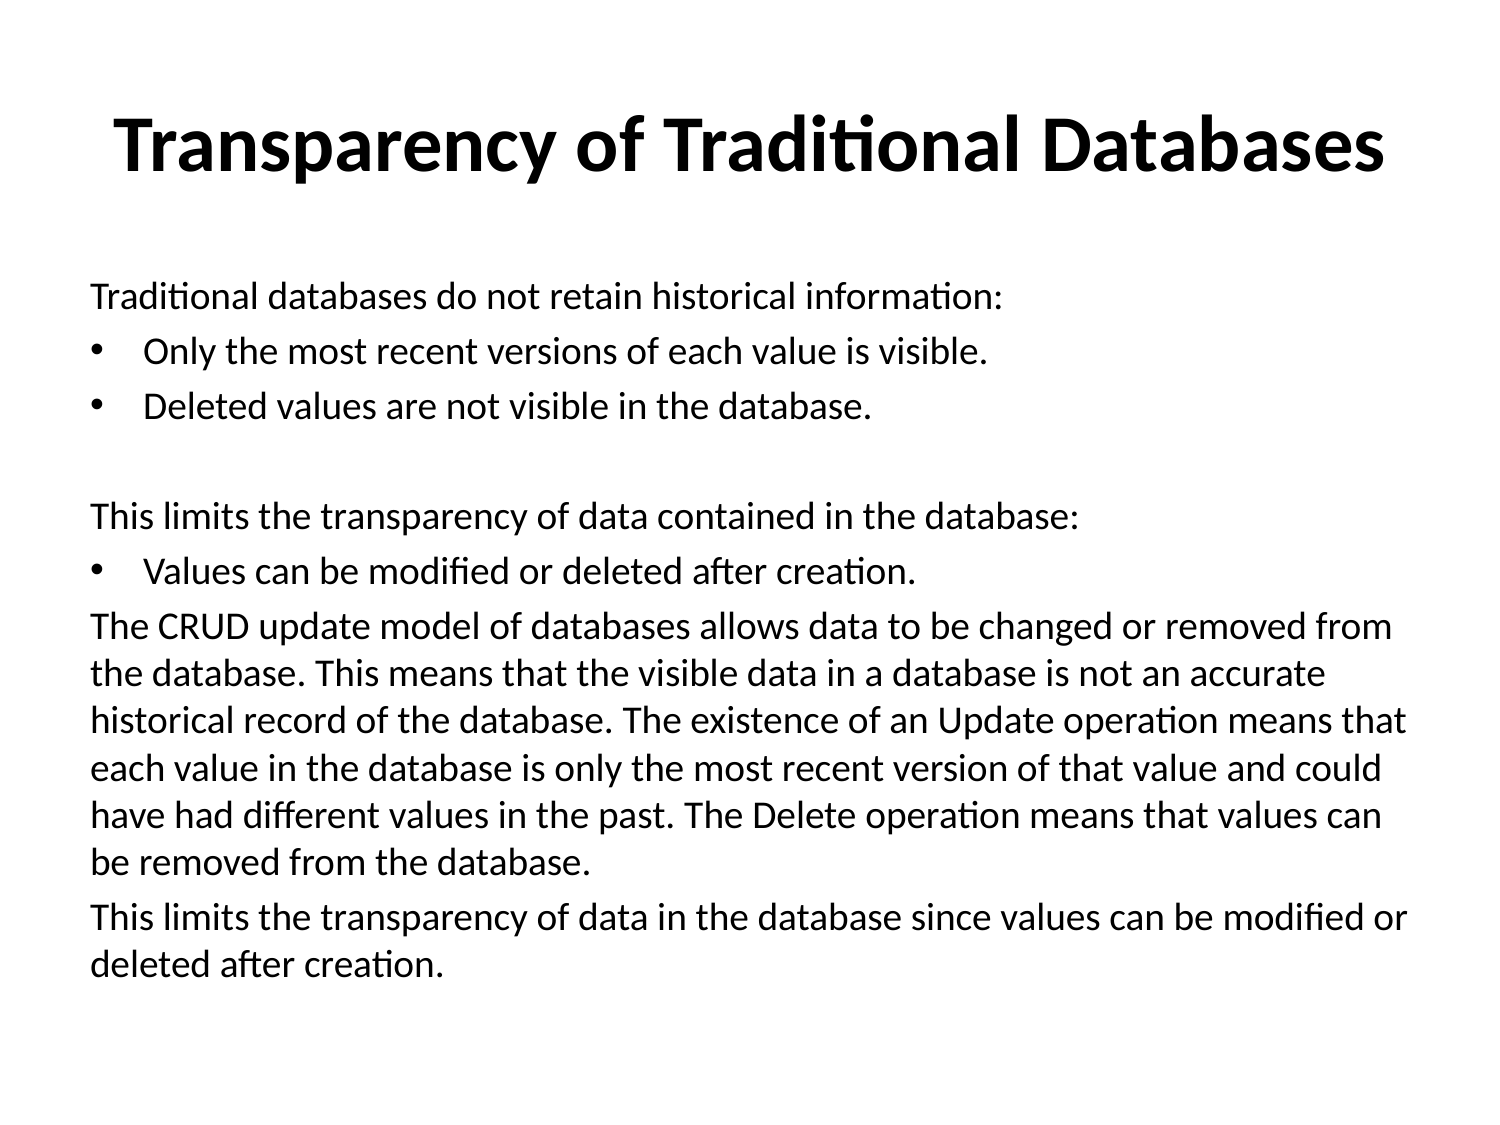

# Transparency of Traditional Databases
Traditional databases do not retain historical information:
Only the most recent versions of each value is visible.
Deleted values are not visible in the database.

This limits the transparency of data contained in the database:
Values can be modified or deleted after creation.
The CRUD update model of databases allows data to be changed or removed from the database. This means that the visible data in a database is not an accurate historical record of the database. The existence of an Update operation means that each value in the database is only the most recent version of that value and could have had different values in the past. The Delete operation means that values can be removed from the database.
This limits the transparency of data in the database since values can be modified or deleted after creation.